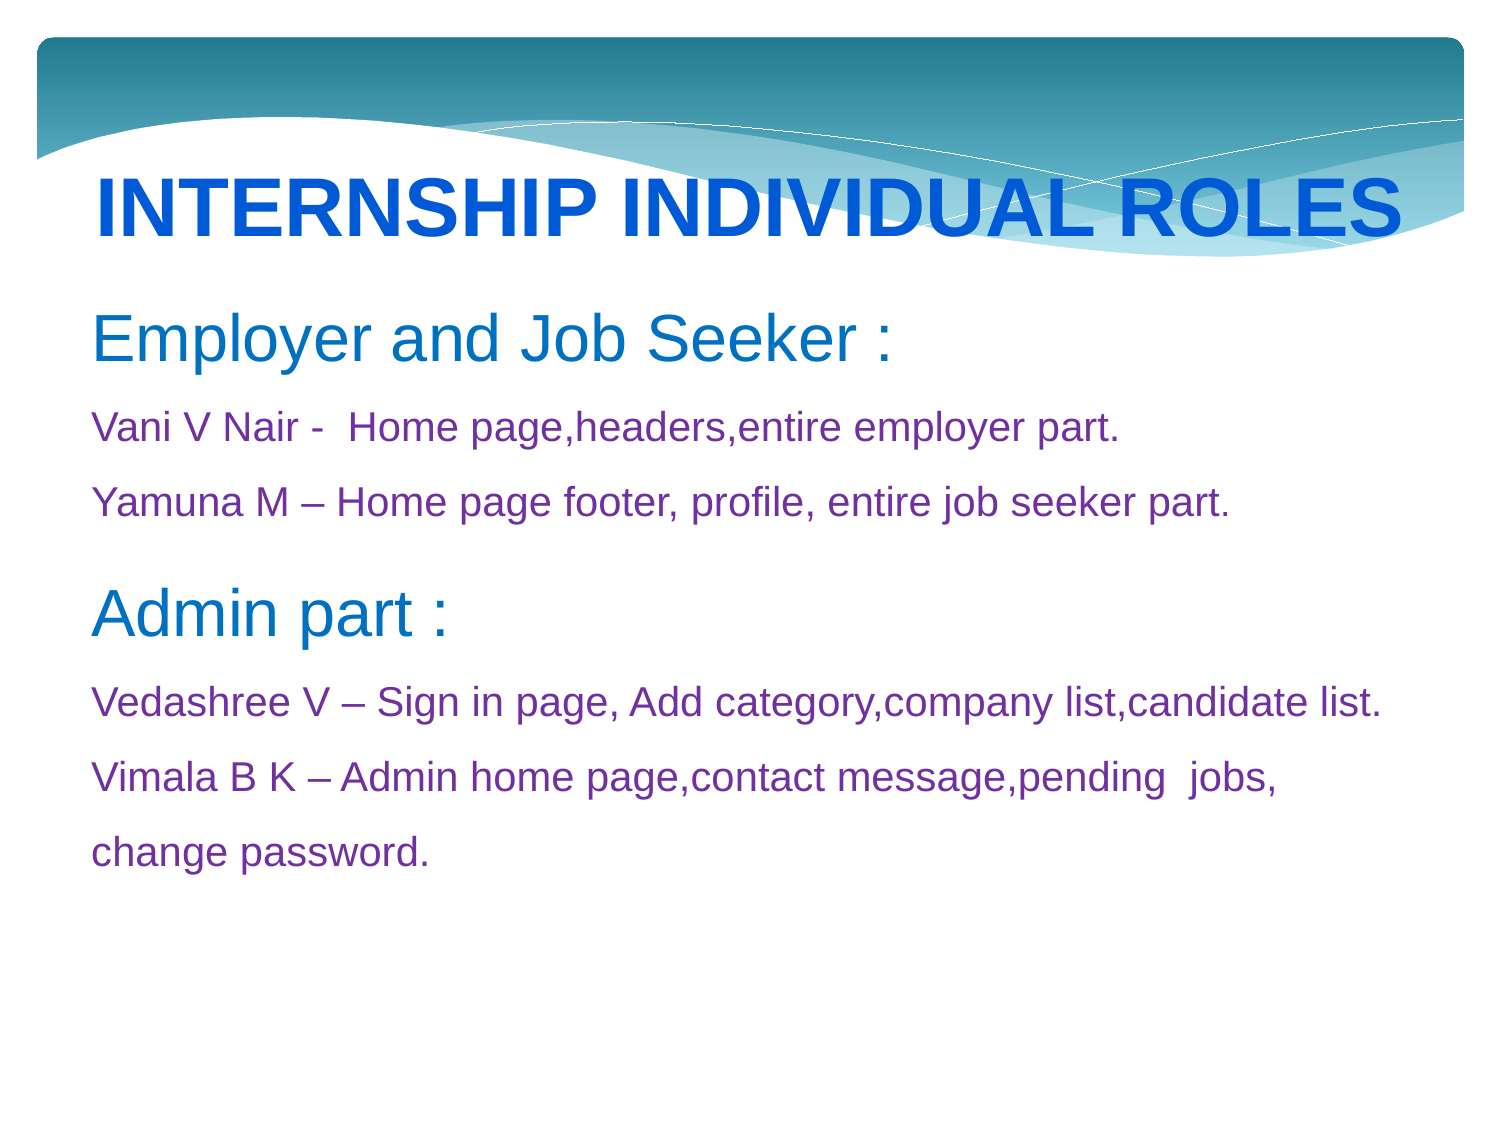

Internship Individual Roles
Employer and Job Seeker :
Vani V Nair -  Home page,headers,entire employer part.
Yamuna M – Home page footer, profile, entire job seeker part.

Admin part :
Vedashree V – Sign in page, Add category,company list,candidate list.
Vimala B K – Admin home page,contact message,pending  jobs, change password.